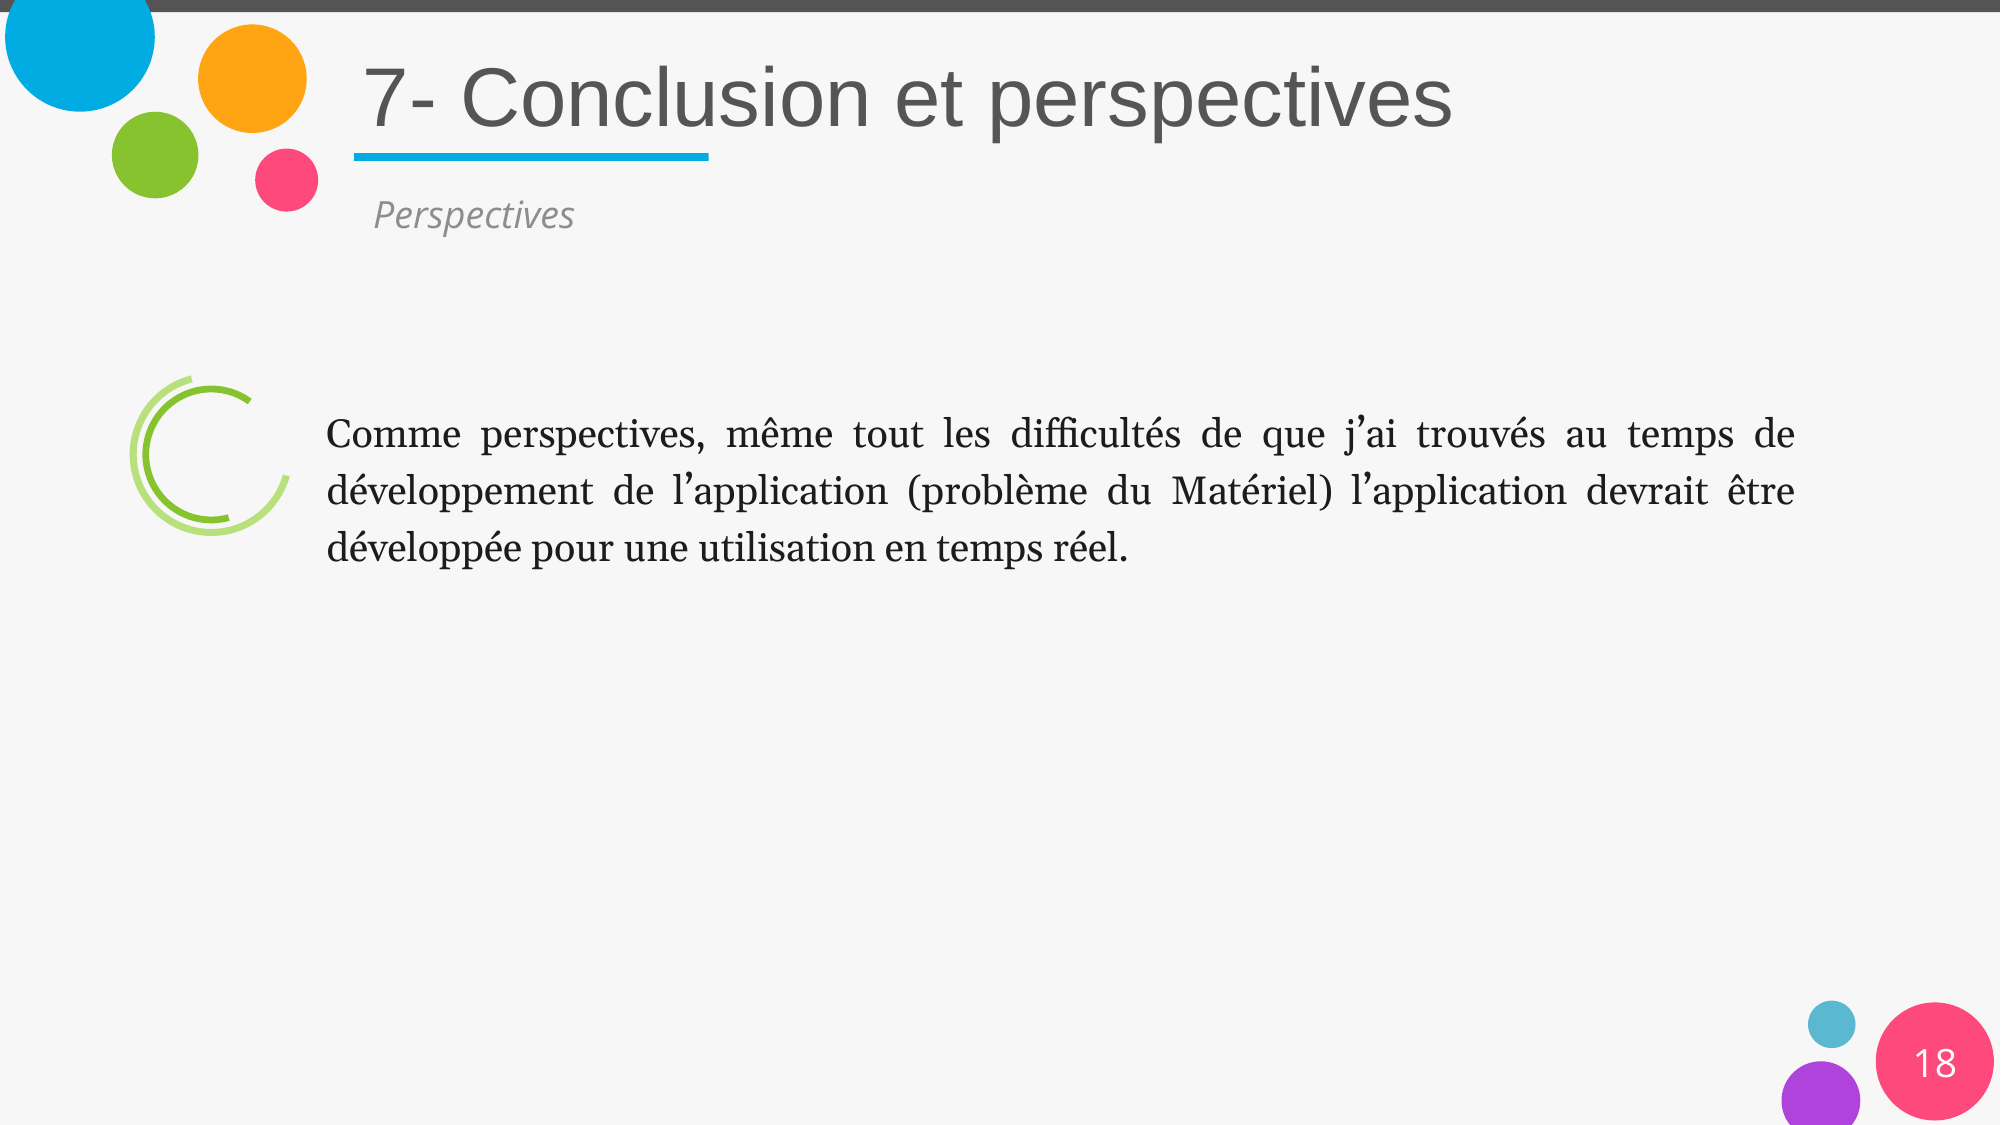

# 7- Conclusion et perspectives
Perspectives
Comme perspectives, même tout les difficultés de que j’ai trouvés au temps de développement de l’application (problème du Matériel) l’application devrait être développée pour une utilisation en temps réel.
18